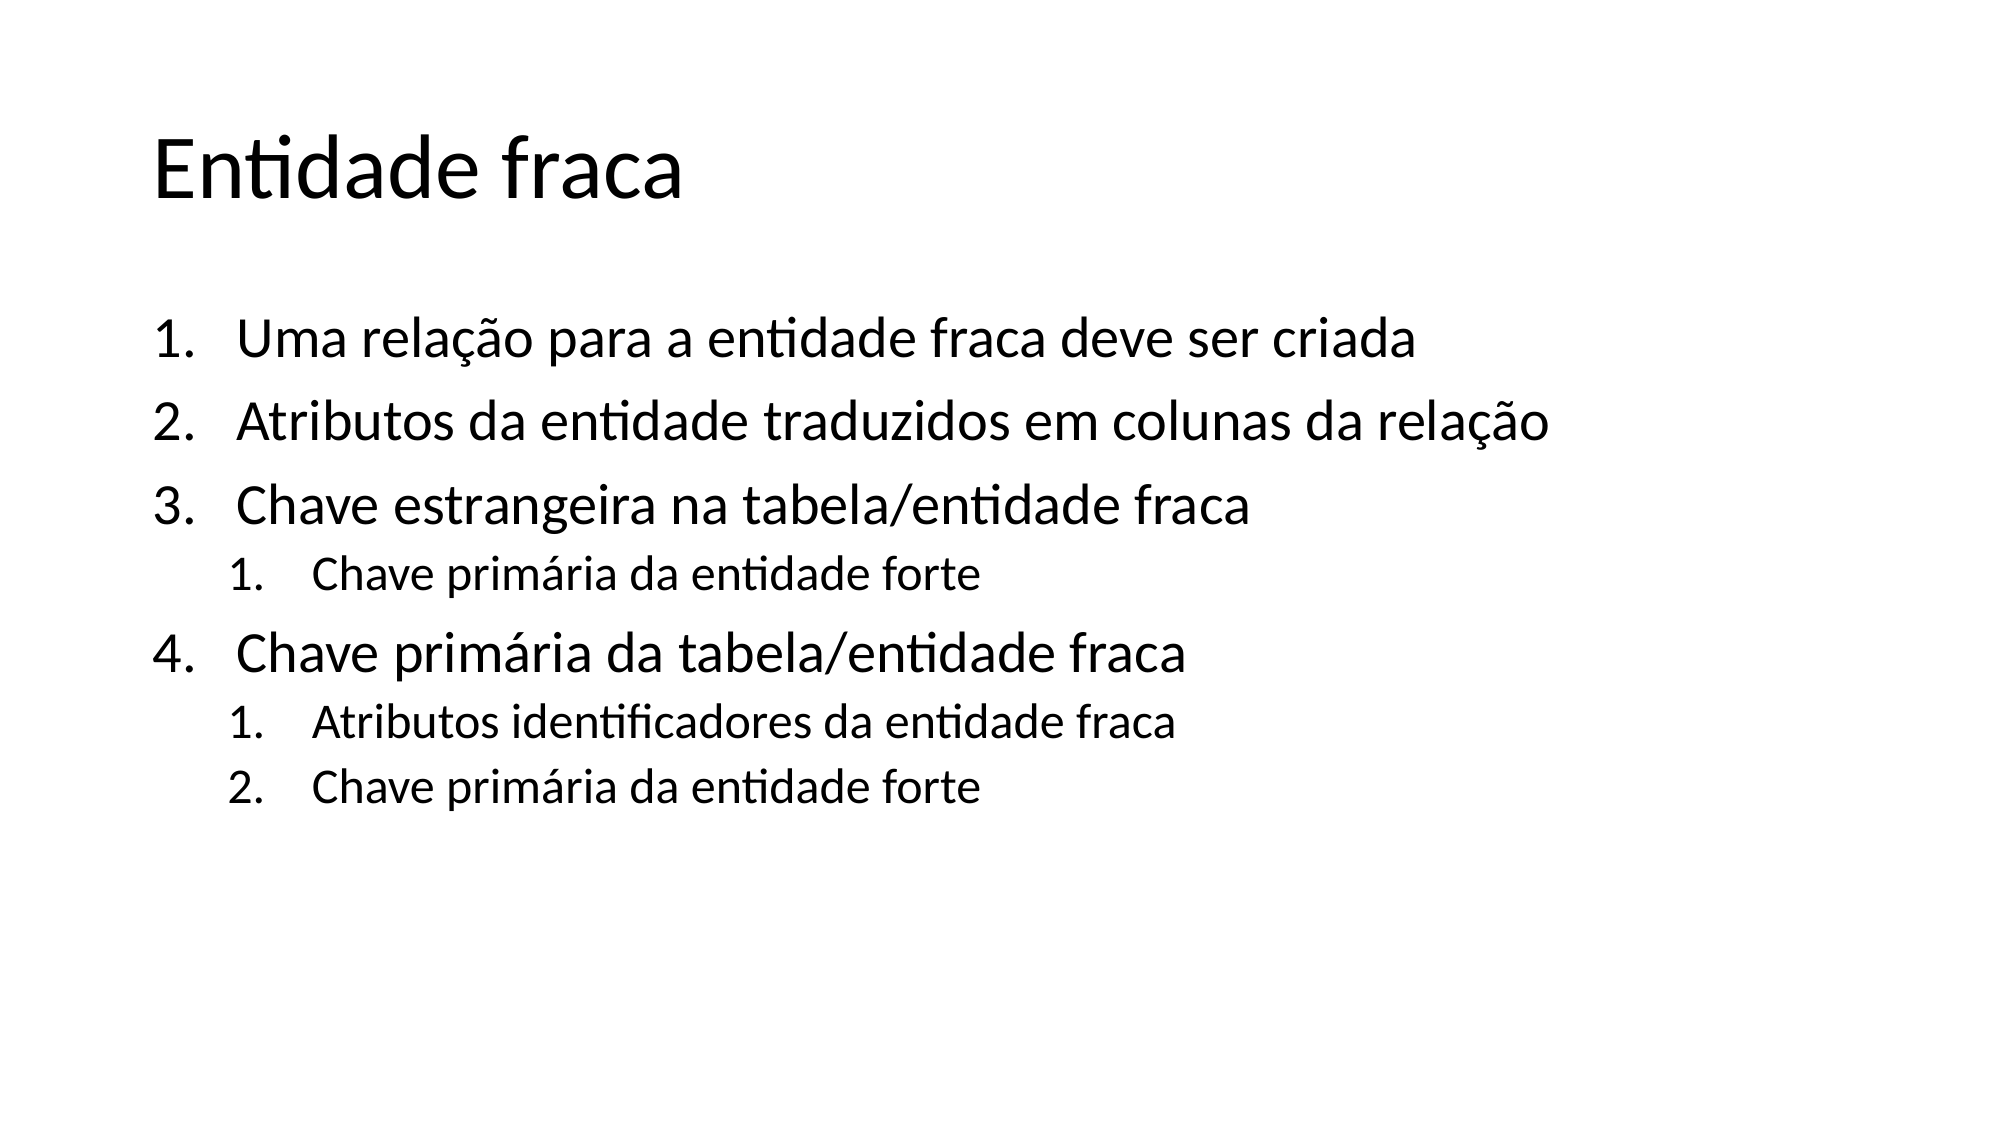

# Entidade fraca
Uma relação para a entidade fraca deve ser criada
Atributos da entidade traduzidos em colunas da relação
Chave estrangeira na tabela/entidade fraca
Chave primária da entidade forte
Chave primária da tabela/entidade fraca
Atributos identificadores da entidade fraca
Chave primária da entidade forte